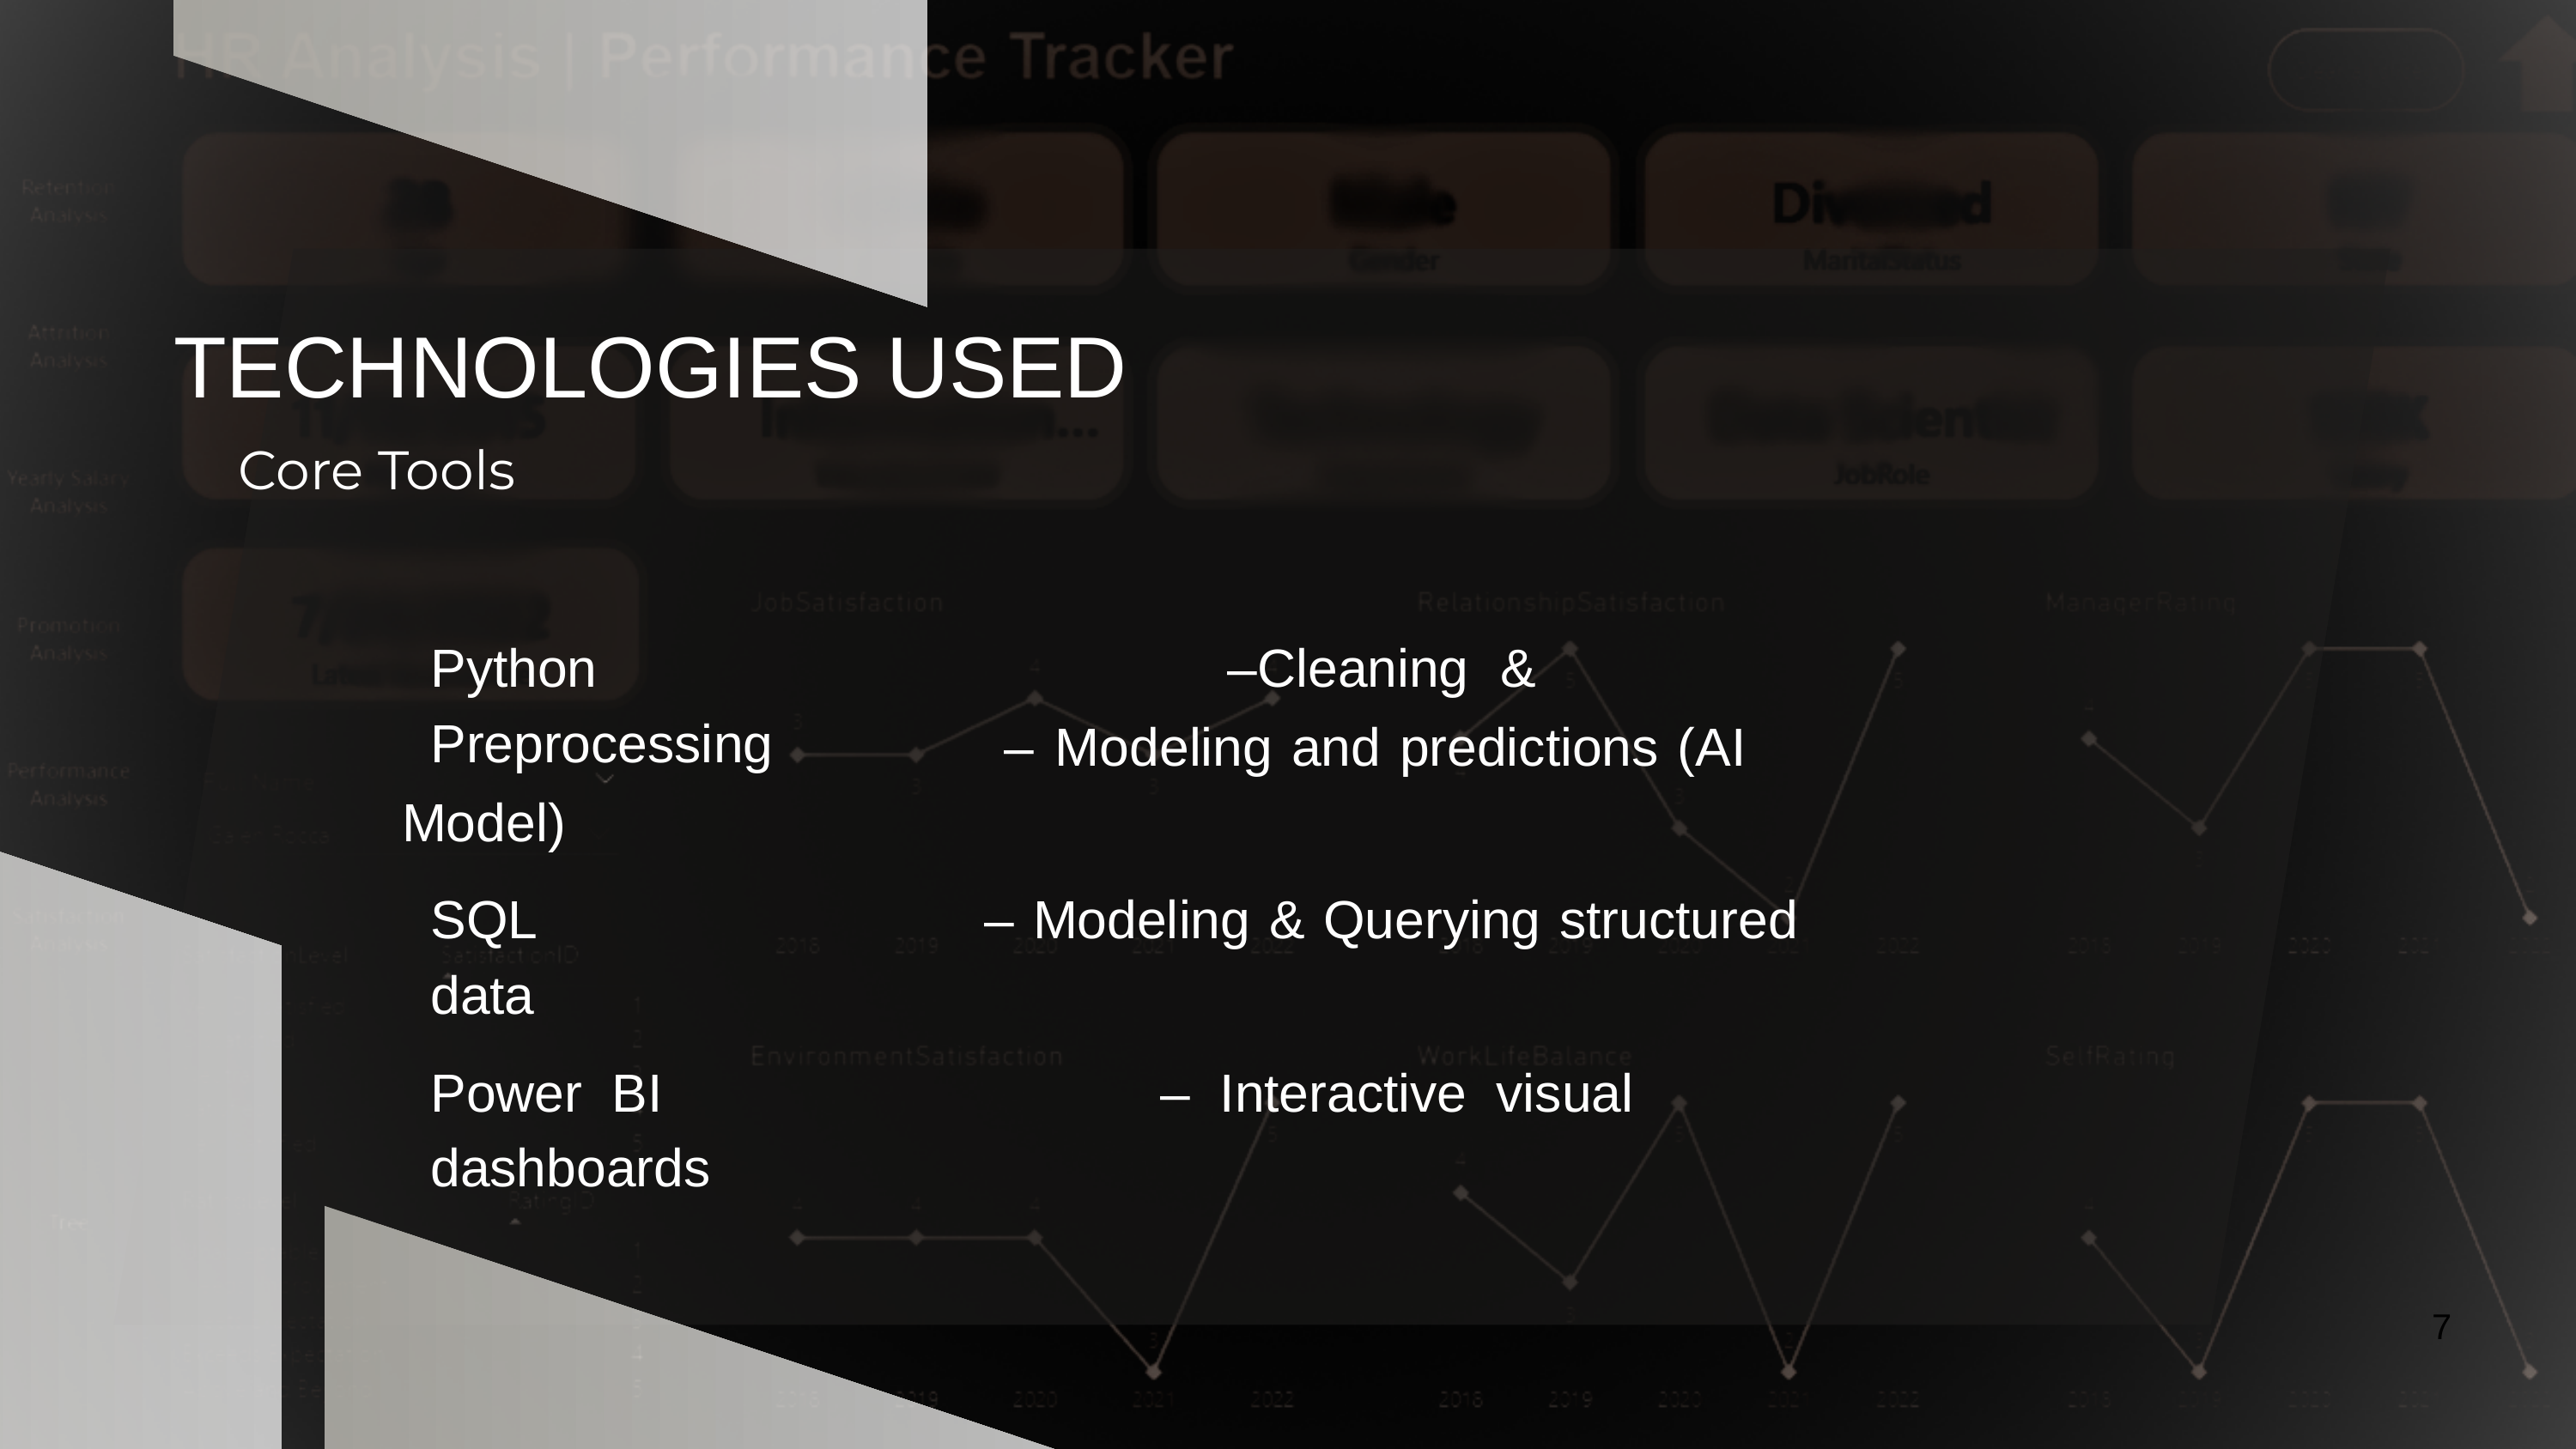

TECHNOLOGIES USED
Core Tools
Python                    –Cleaning & Preprocessing
                                – Modeling and predictions (AI Model)

SQL                        – Modeling & Querying structured data
Power BI                 – Interactive visual dashboards
7